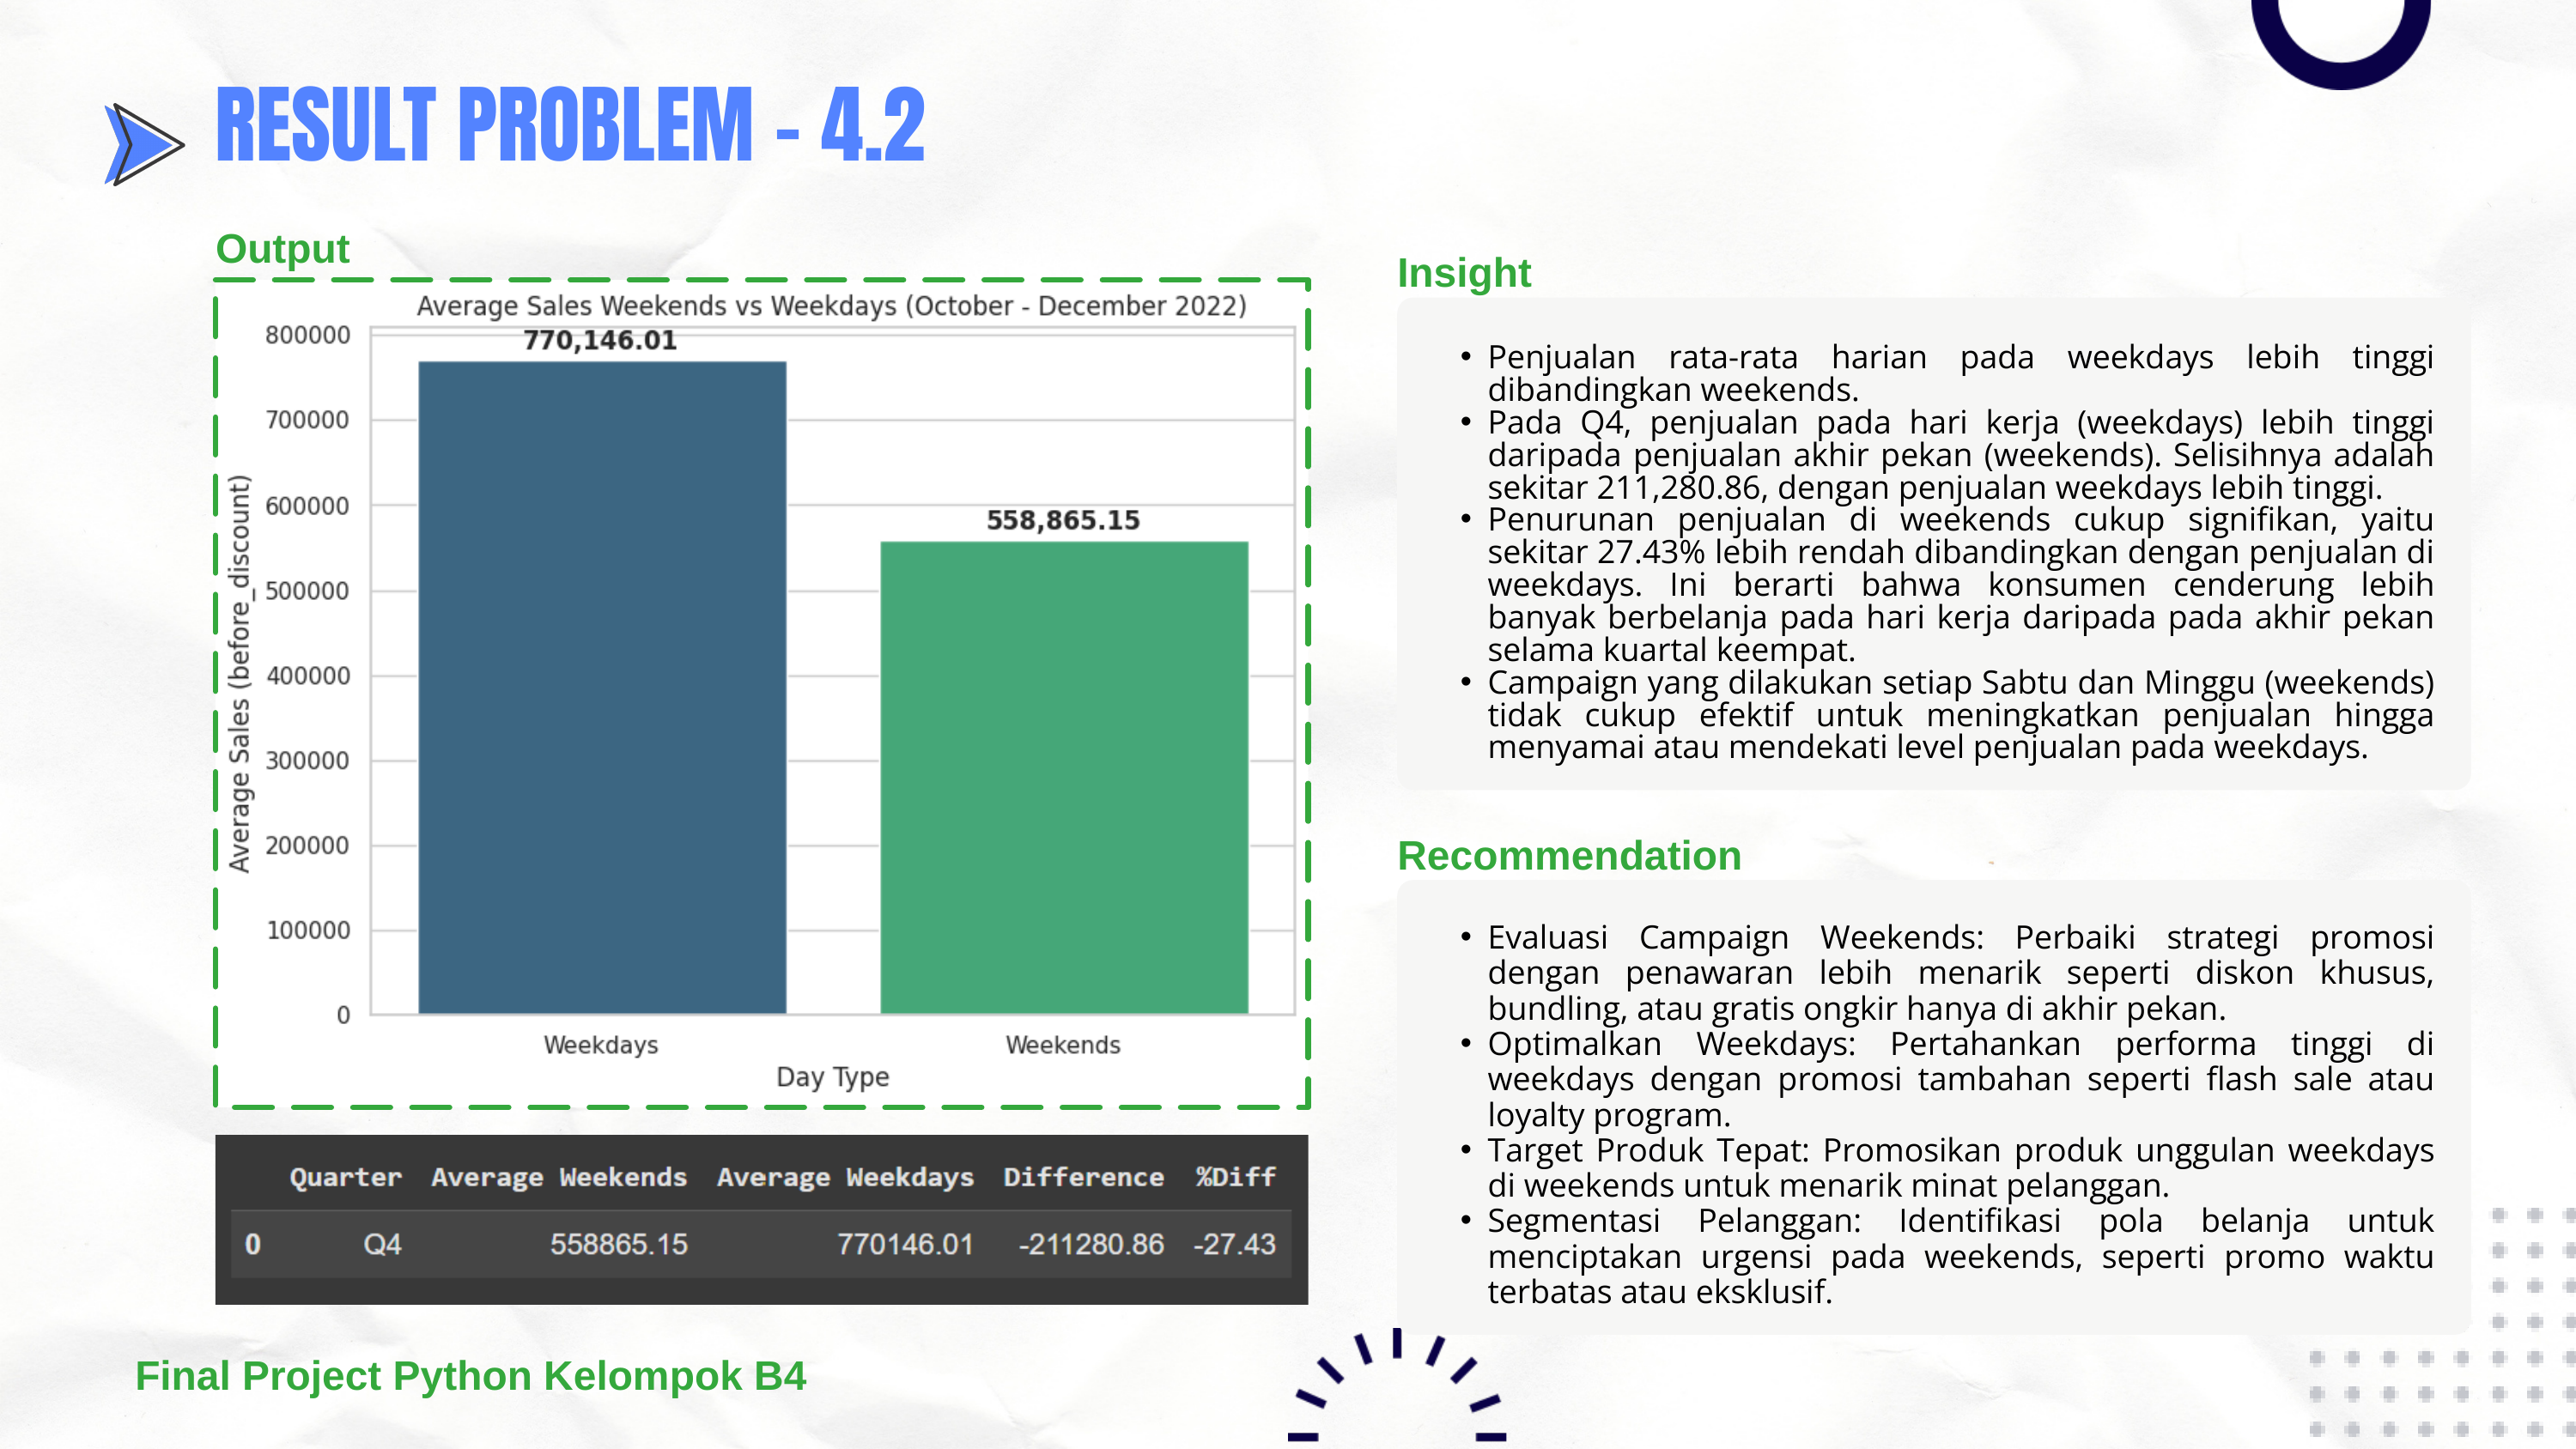

RESULT PROBLEM - 4.2

Output
Insight

Penjualan rata-rata harian pada weekdays lebih tinggi dibandingkan weekends.
Pada Q4, penjualan pada hari kerja (weekdays) lebih tinggi daripada penjualan akhir pekan (weekends). Selisihnya adalah sekitar 211,280.86, dengan penjualan weekdays lebih tinggi.
Penurunan penjualan di weekends cukup signifikan, yaitu sekitar 27.43% lebih rendah dibandingkan dengan penjualan di weekdays. Ini berarti bahwa konsumen cenderung lebih banyak berbelanja pada hari kerja daripada pada akhir pekan selama kuartal keempat.
Campaign yang dilakukan setiap Sabtu dan Minggu (weekends) tidak cukup efektif untuk meningkatkan penjualan hingga menyamai atau mendekati level penjualan pada weekdays.
Recommendation

Evaluasi Campaign Weekends: Perbaiki strategi promosi dengan penawaran lebih menarik seperti diskon khusus, bundling, atau gratis ongkir hanya di akhir pekan.
Optimalkan Weekdays: Pertahankan performa tinggi di weekdays dengan promosi tambahan seperti flash sale atau loyalty program.
Target Produk Tepat: Promosikan produk unggulan weekdays di weekends untuk menarik minat pelanggan.
Segmentasi Pelanggan: Identifikasi pola belanja untuk menciptakan urgensi pada weekends, seperti promo waktu terbatas atau eksklusif.

Final Project Python Kelompok B4